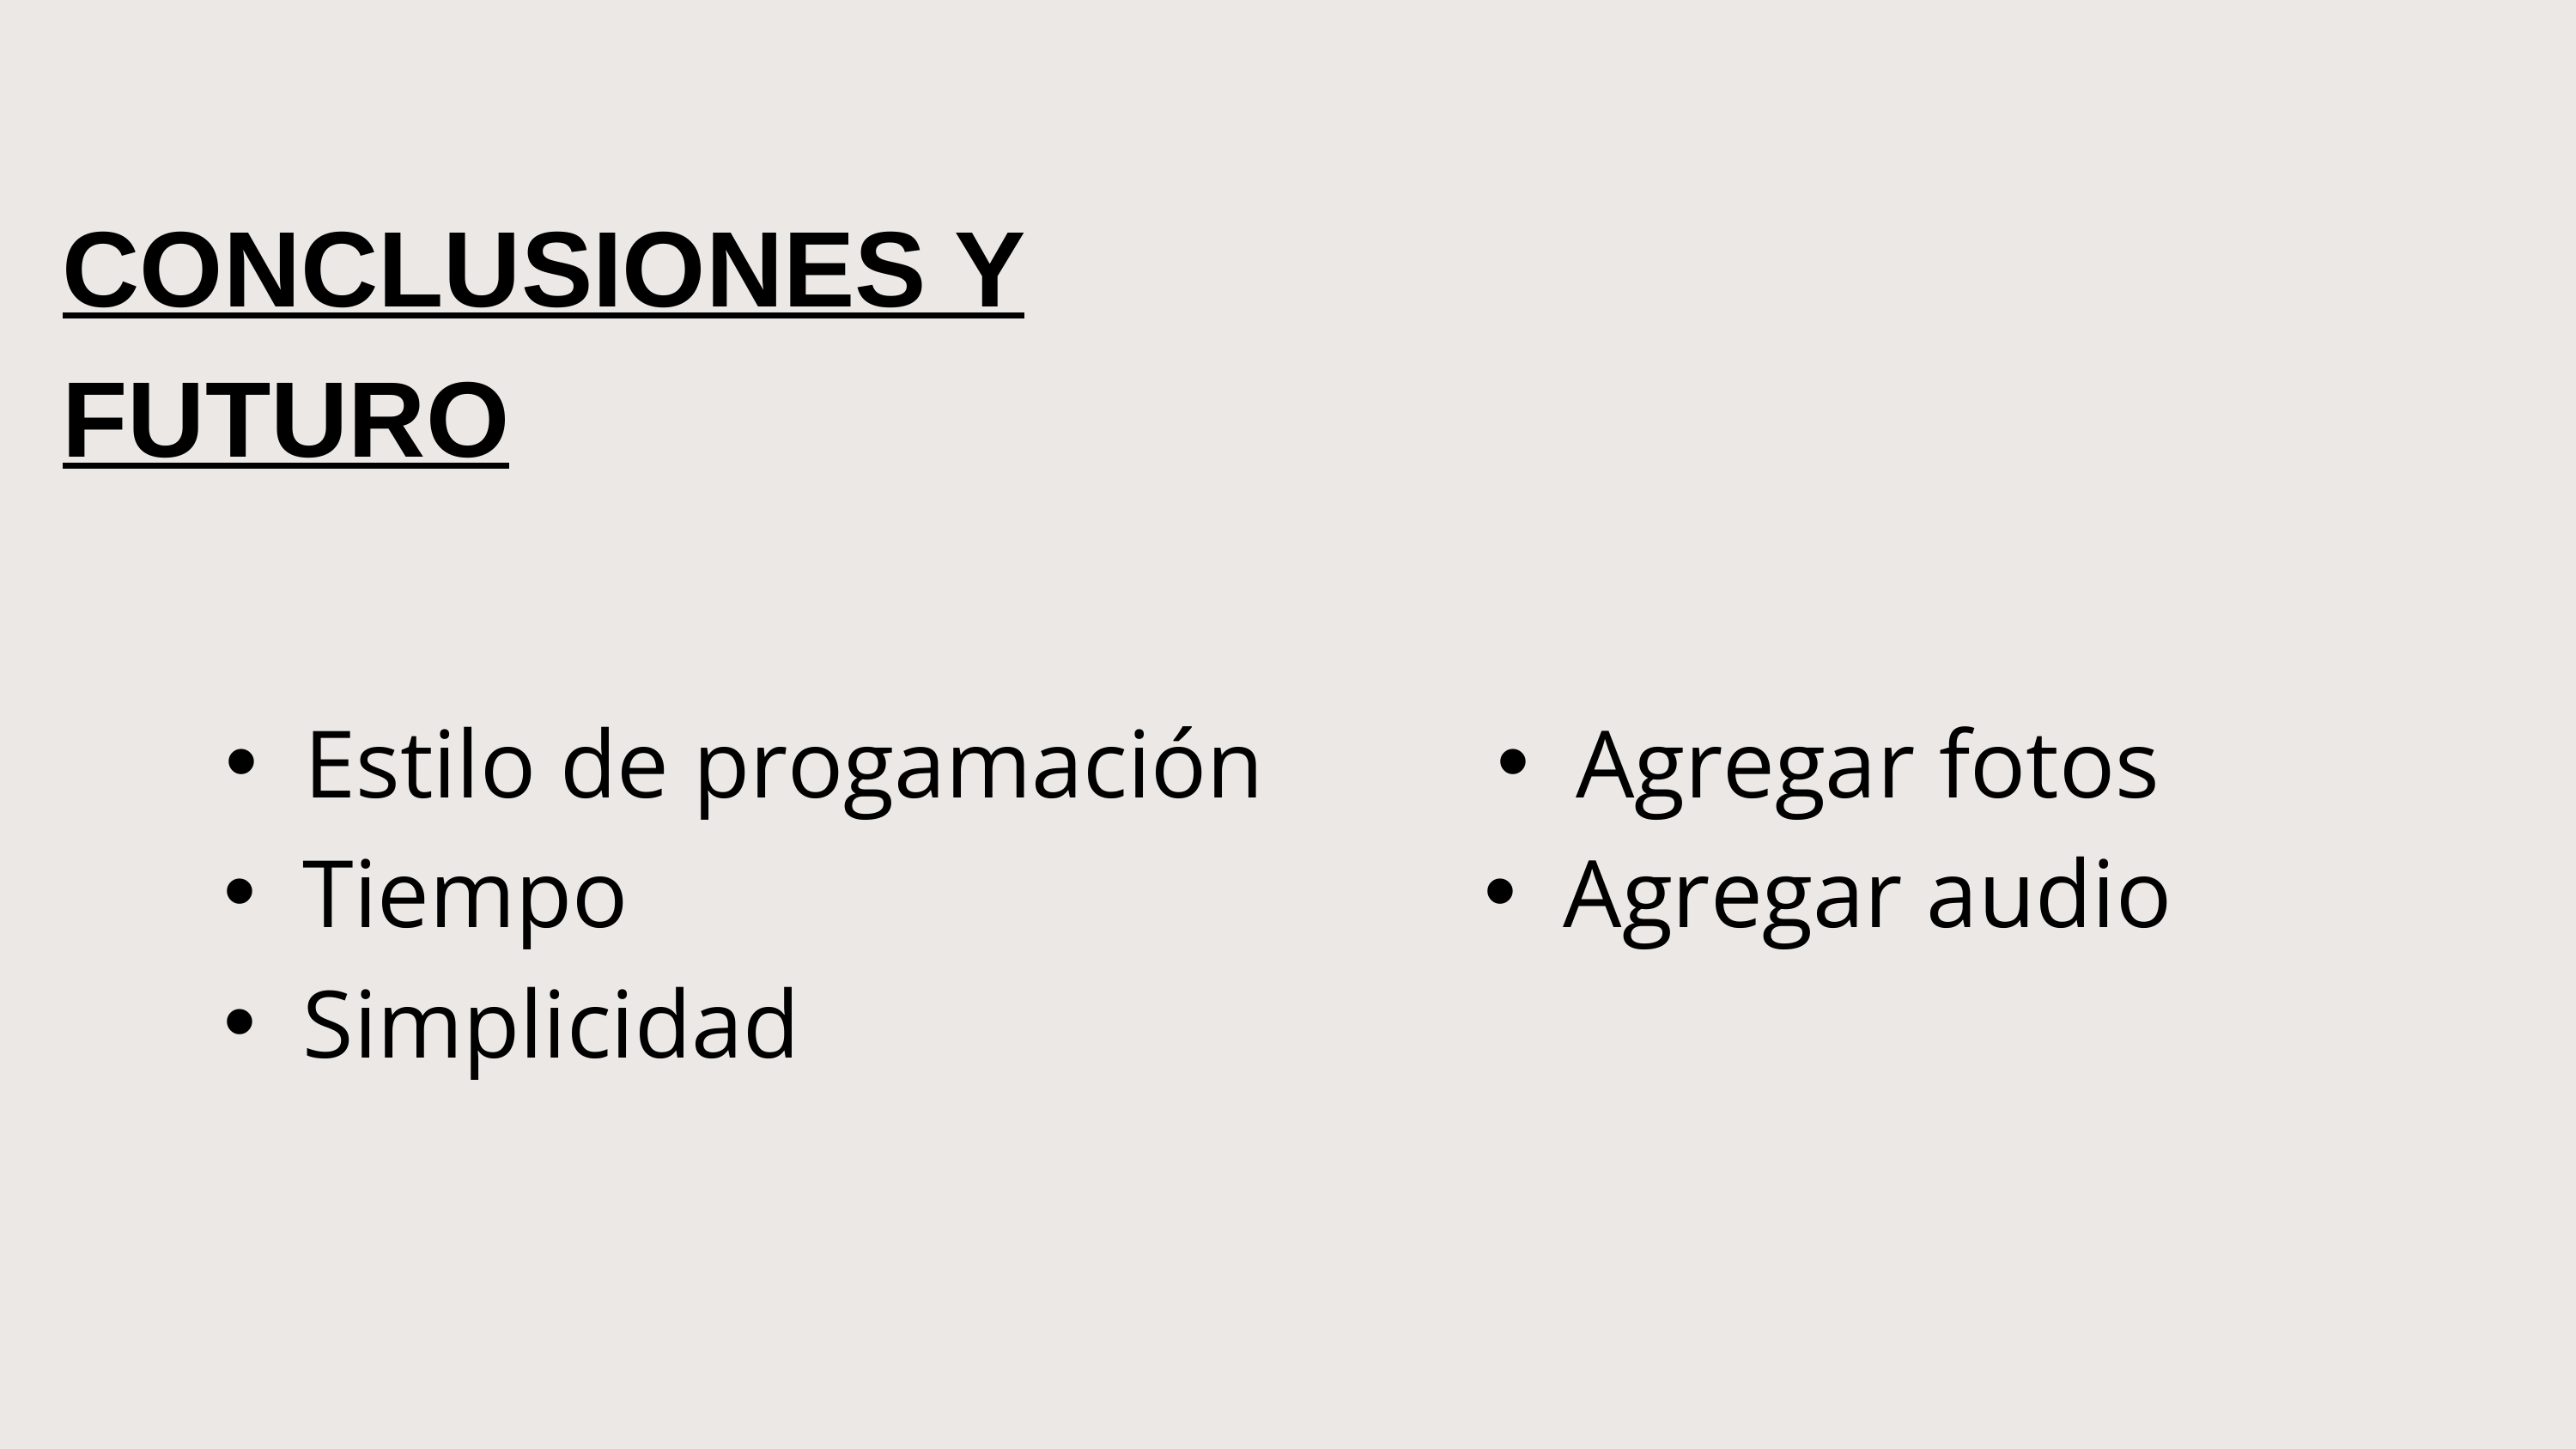

CONCLUSIONES Y FUTURO
Estilo de progamación
Tiempo
Simplicidad
Agregar fotos
Agregar audio